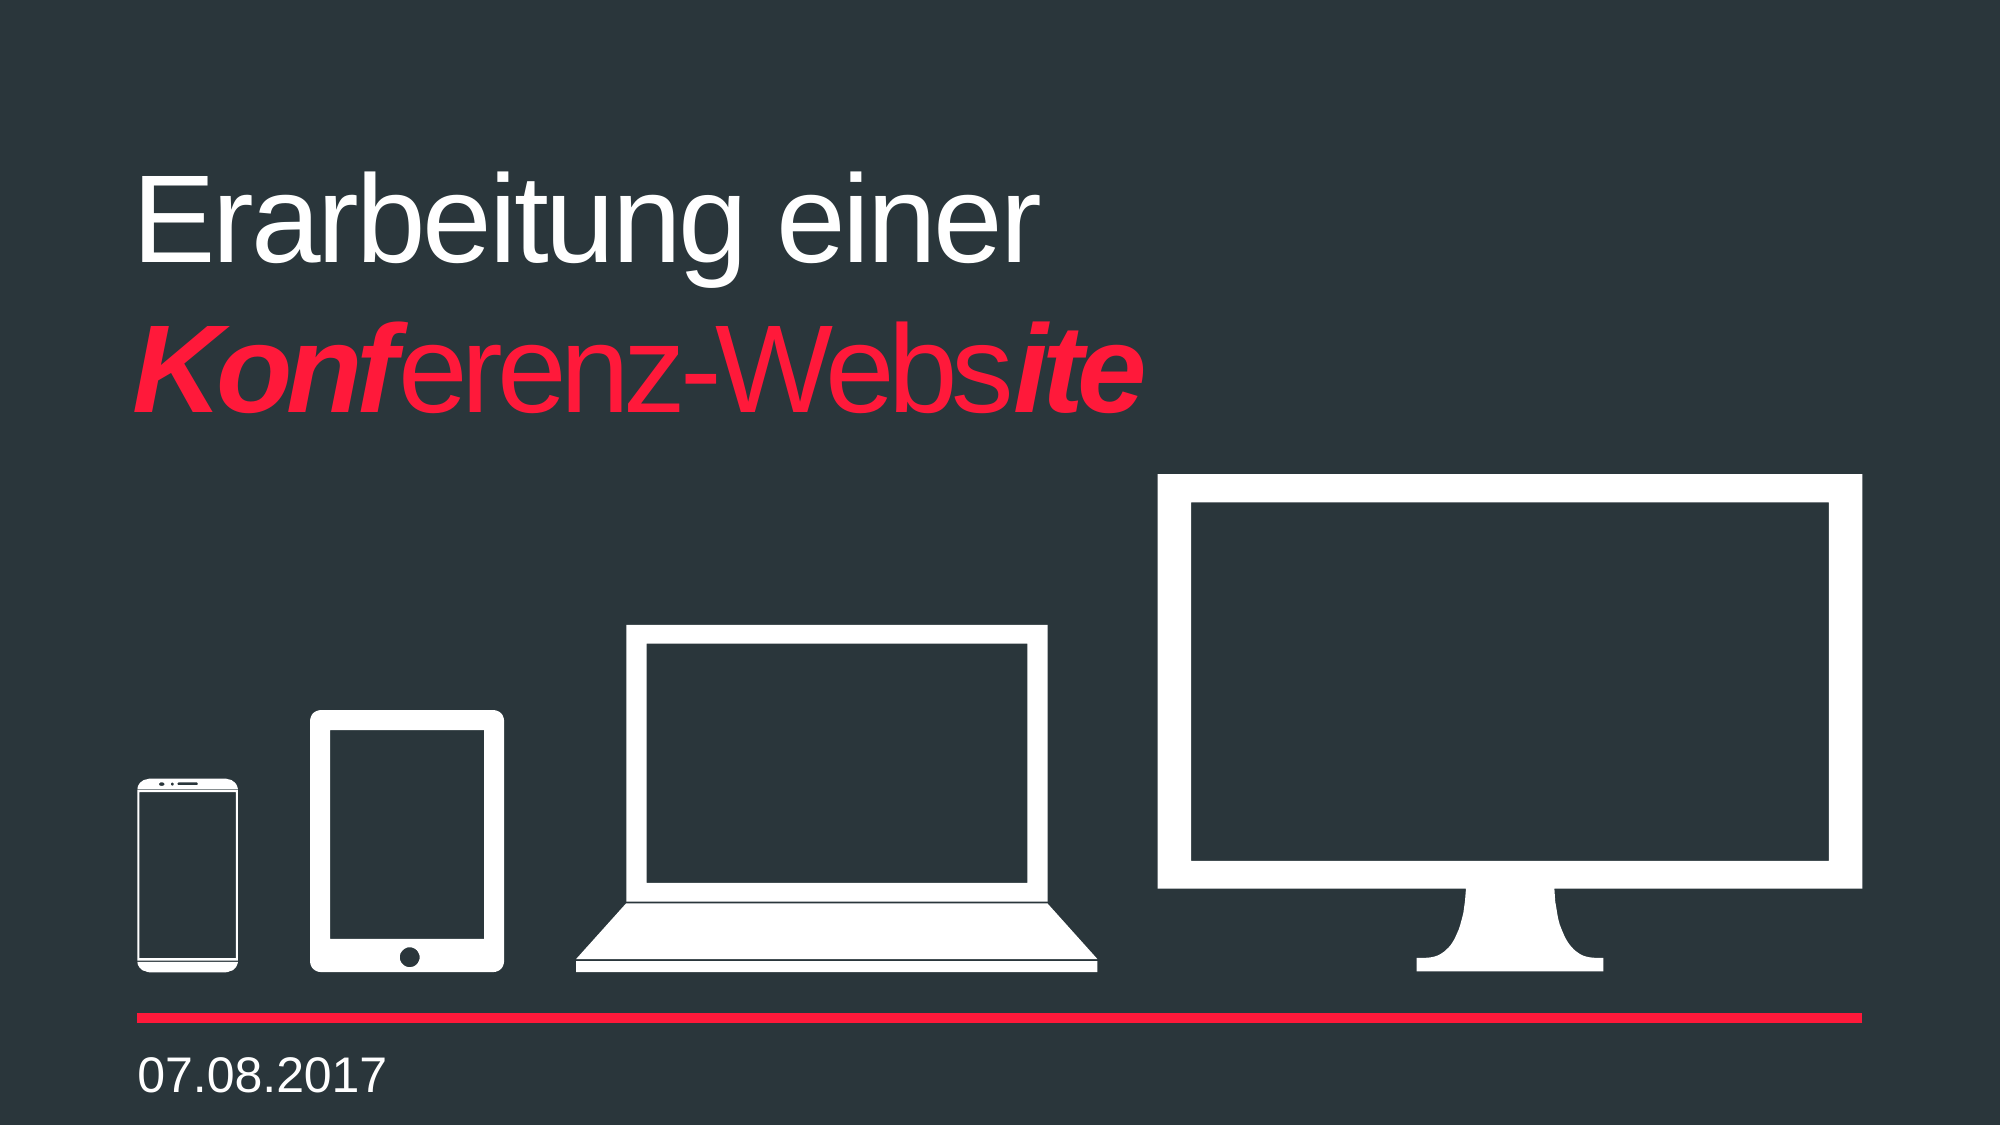

# Erarbeitung einer Konferenz-Website

07.08.2017
Philipp Weber, 3MI15-1
1